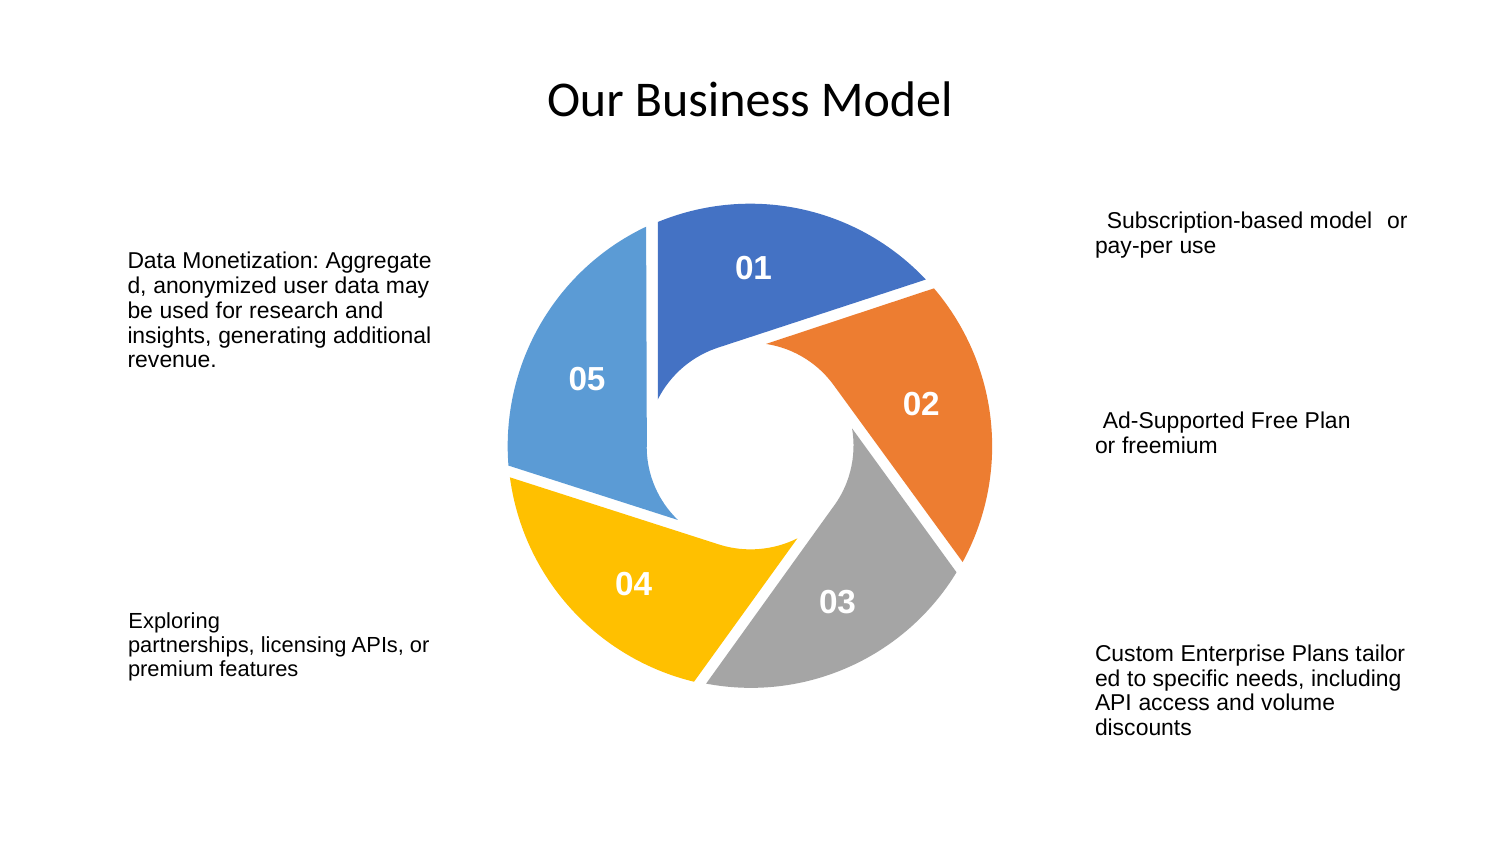

# Our Business Model
     Subscription-based model or pay-per use
      Data Monetization: Aggregated, anonymized user data may be used for research and insights, generating additional revenue.
       Ad-Supported Free Plan or freemium

      Exploring partnerships, licensing APIs, or premium features

      Custom Enterprise Plans tailored to specific needs, including API access and volume discounts